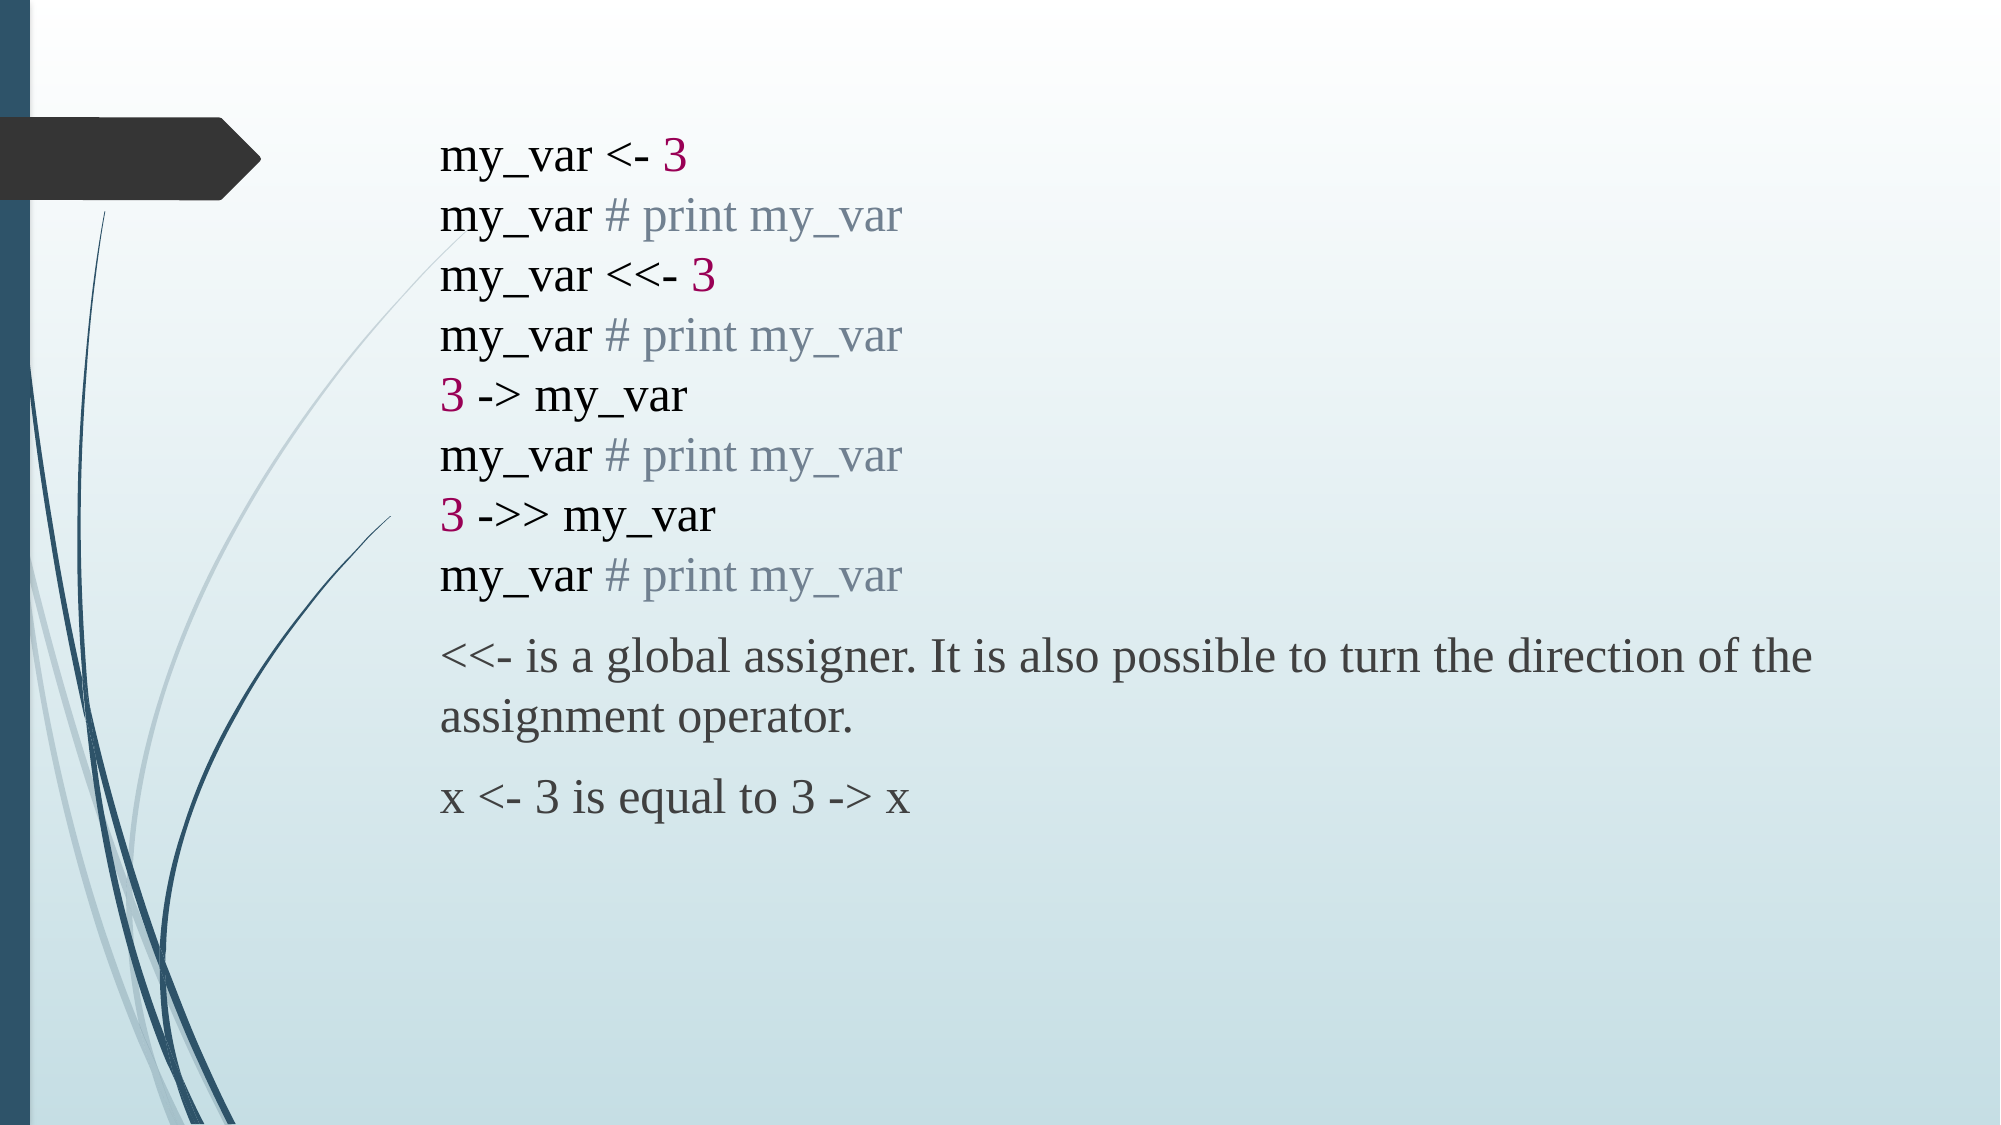

my_var <- 3
my_var # print my_var
my_var <<- 3
my_var # print my_var
3 -> my_var
my_var # print my_var
3 ->> my_var
my_var # print my_var
<<- is a global assigner. It is also possible to turn the direction of the assignment operator.
x <- 3 is equal to 3 -> x